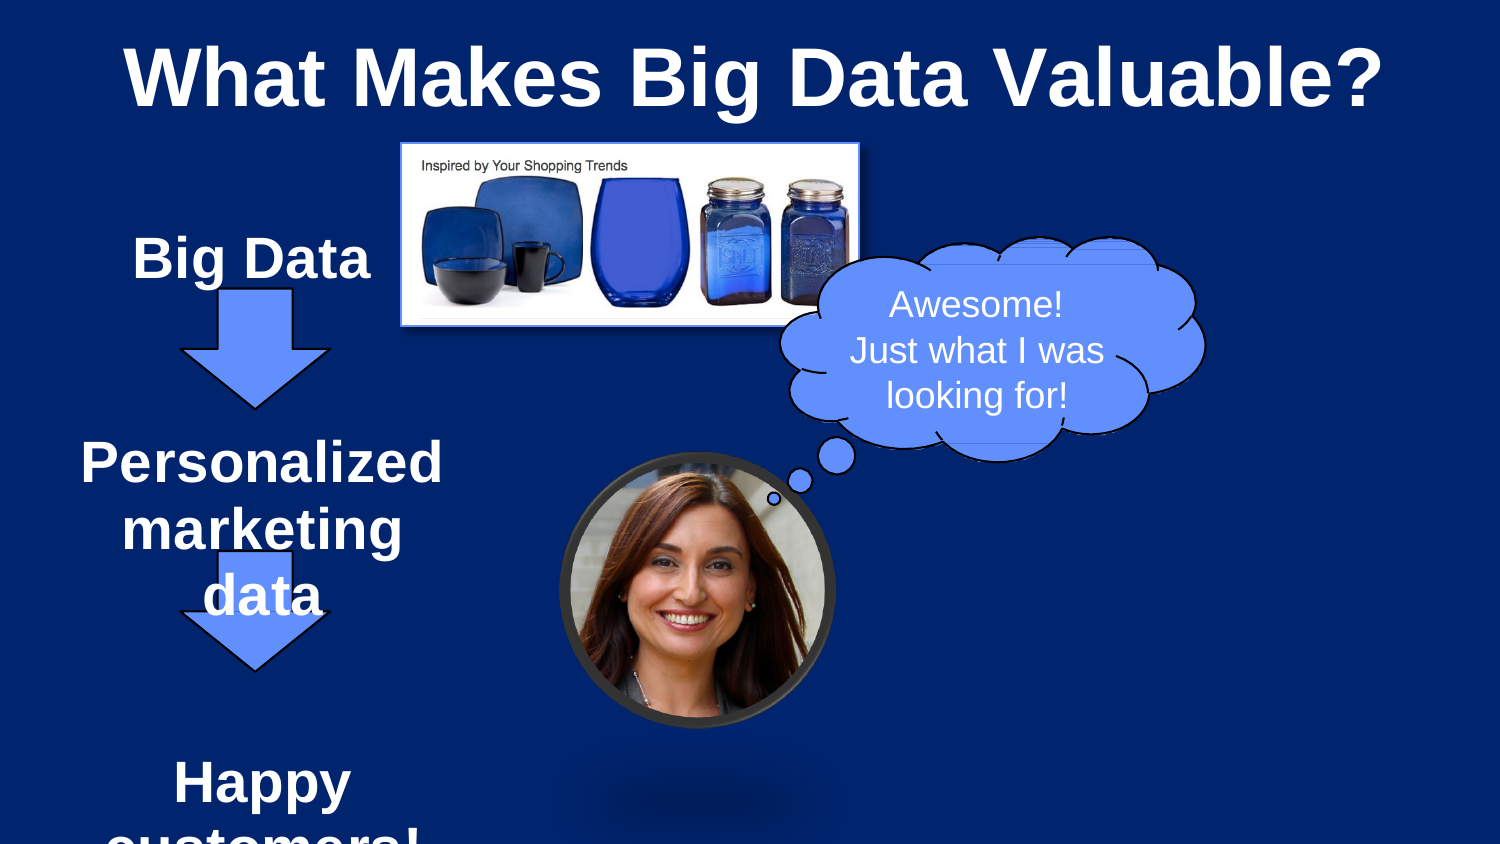

# What Makes Big Data Valuable?

Big Data

Personalized marketing data

Happy customers!

Awesome!
Just what I was looking for!